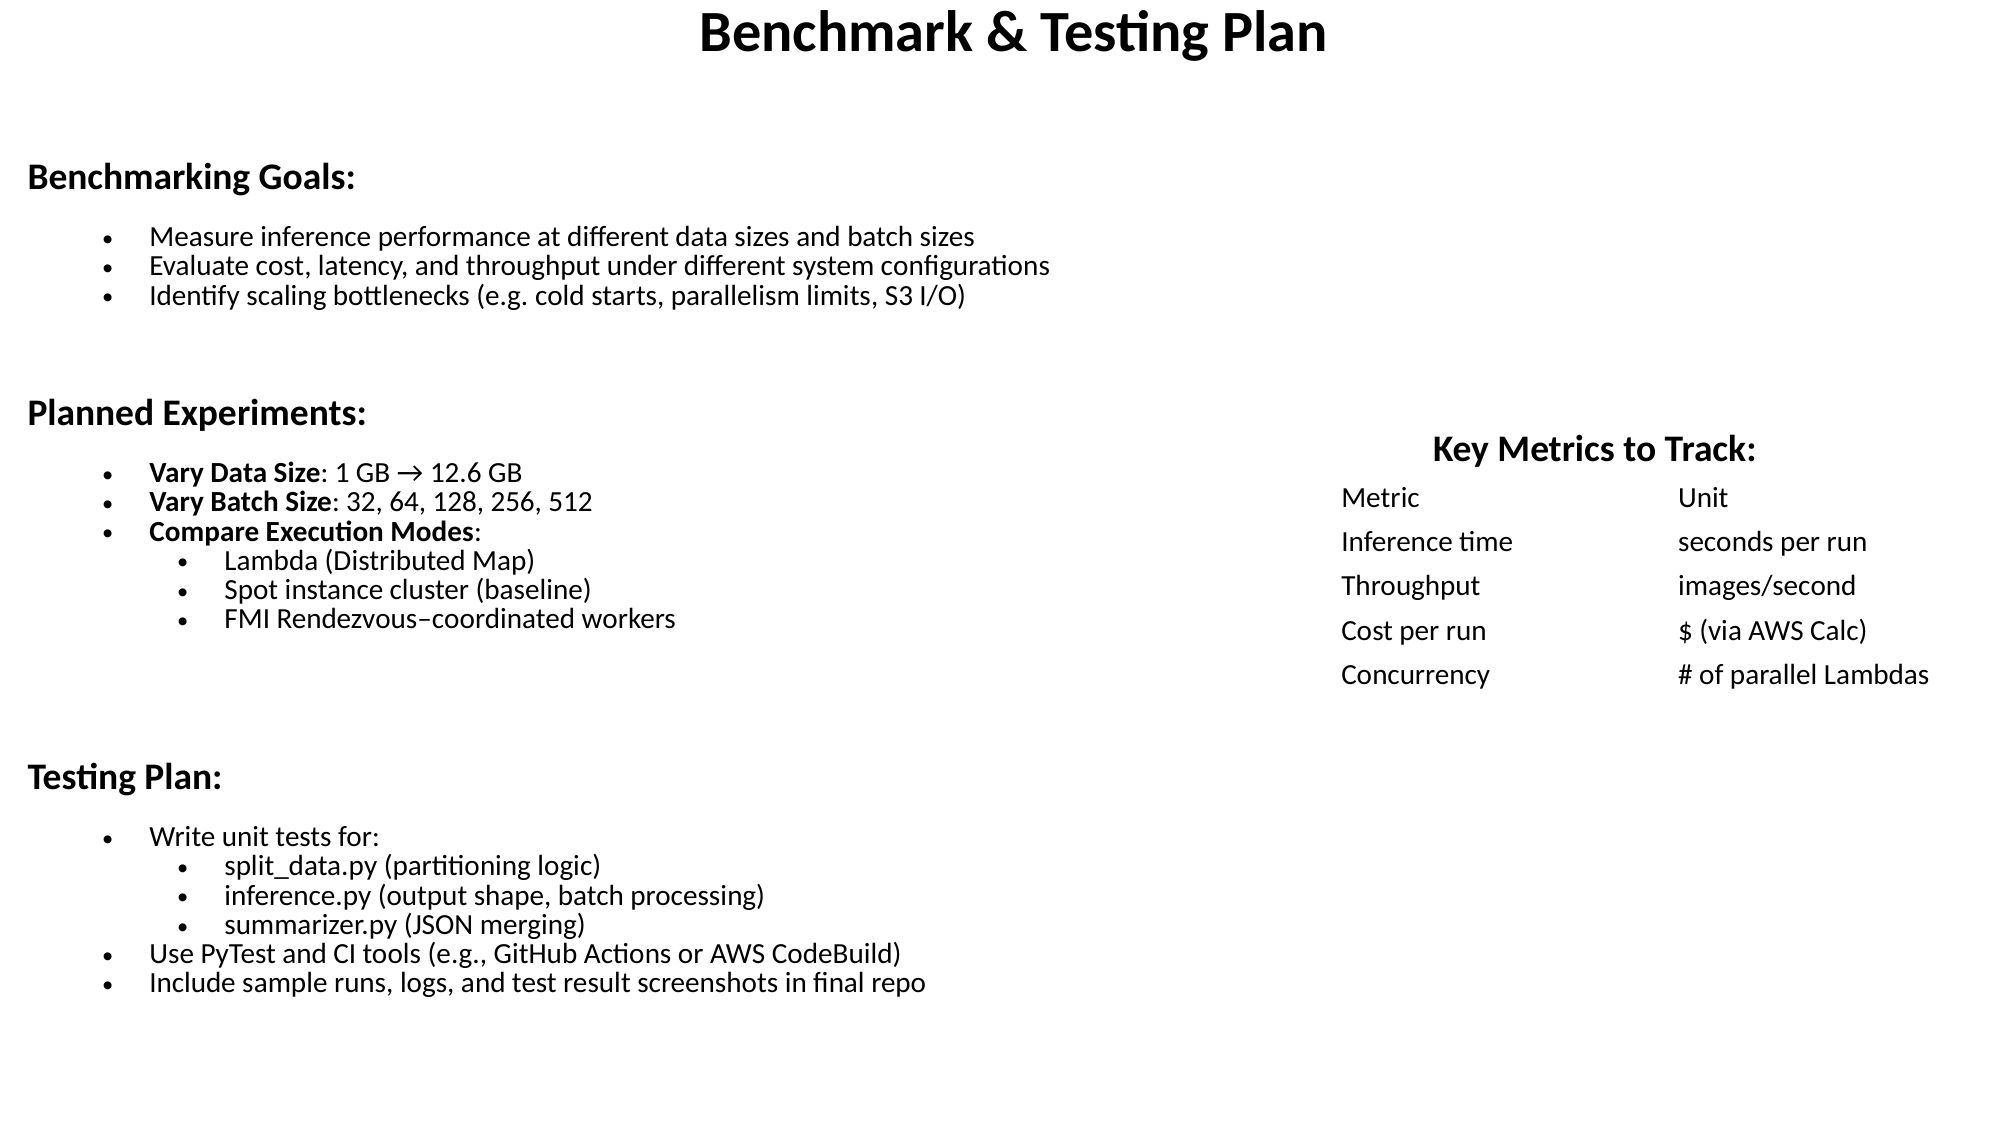

| Benchmark & Testing Plan |
| --- |
| Benchmarking Goals: Measure inference performance at different data sizes and batch sizes Evaluate cost, latency, and throughput under different system configurations Identify scaling bottlenecks (e.g. cold starts, parallelism limits, S3 I/O) |
| --- |
| Planned Experiments: Vary Data Size: 1 GB → 12.6 GB Vary Batch Size: 32, 64, 128, 256, 512 Compare Execution Modes: Lambda (Distributed Map) Spot instance cluster (baseline) FMI Rendezvous–coordinated workers |
| --- |
Key Metrics to Track:
| Metric | Unit |
| --- | --- |
| Inference time | seconds per run |
| Throughput | images/second |
| Cost per run | $ (via AWS Calc) |
| Concurrency | # of parallel Lambdas |
| Testing Plan: Write unit tests for: split\_data.py (partitioning logic) inference.py (output shape, batch processing) summarizer.py (JSON merging) Use PyTest and CI tools (e.g., GitHub Actions or AWS CodeBuild) Include sample runs, logs, and test result screenshots in final repo |
| --- |